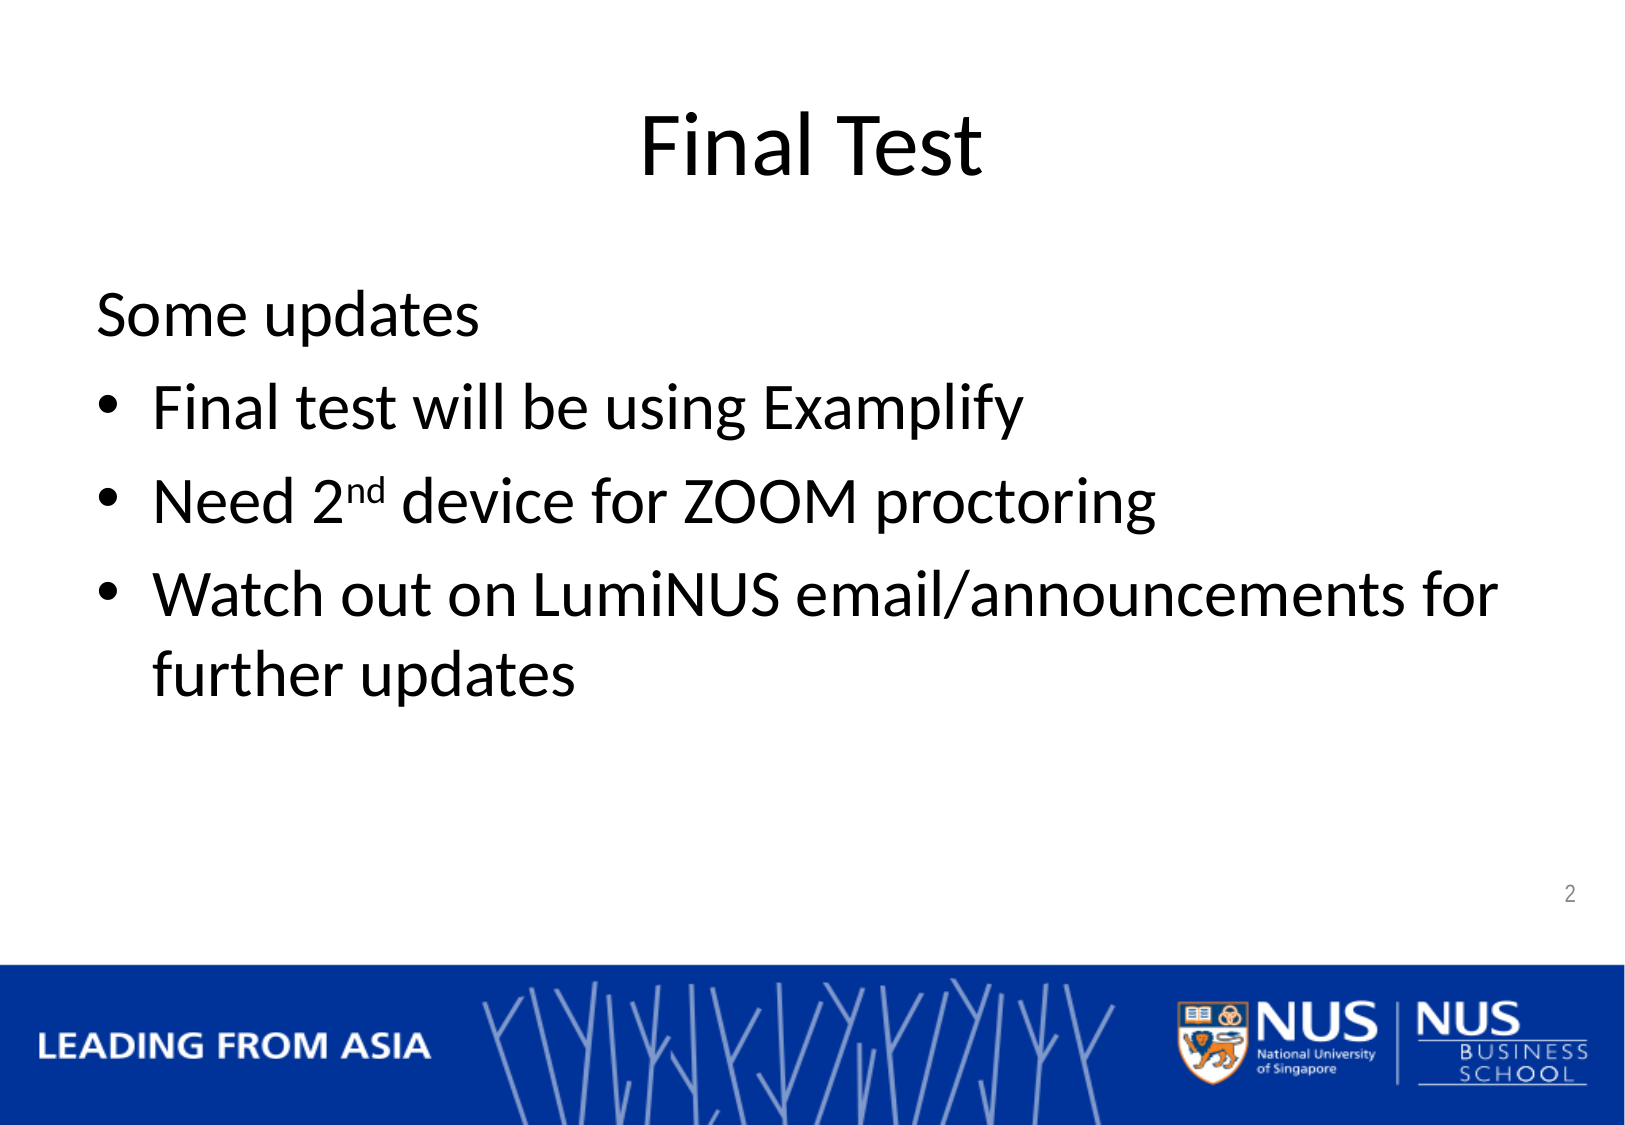

# Final Test
Some updates
Final test will be using Examplify
Need 2nd device for ZOOM proctoring
Watch out on LumiNUS email/announcements for further updates
2